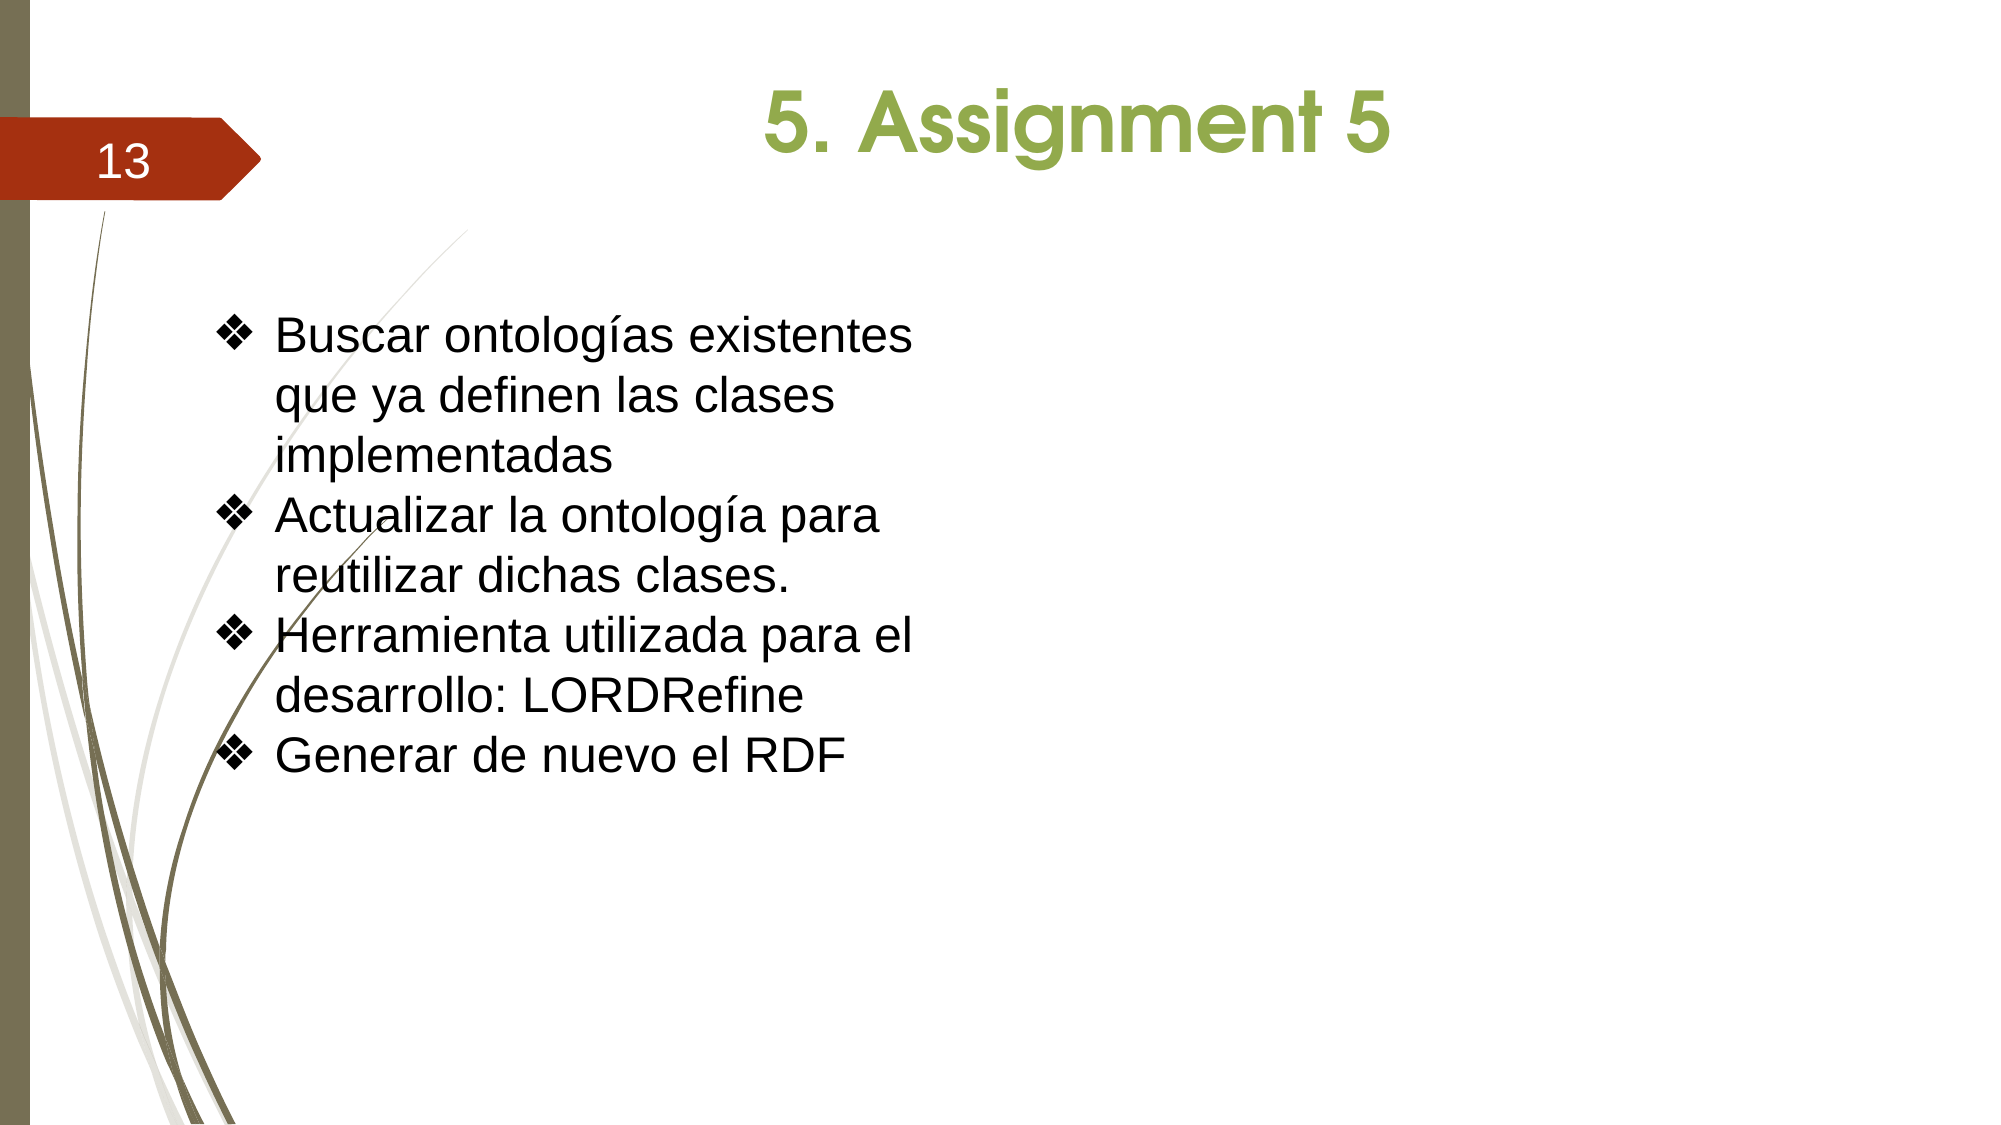

5. Assignment 5
13
Buscar ontologías existentes que ya definen las clases implementadas
Actualizar la ontología para reutilizar dichas clases.
Herramienta utilizada para el desarrollo: LORDRefine
Generar de nuevo el RDF